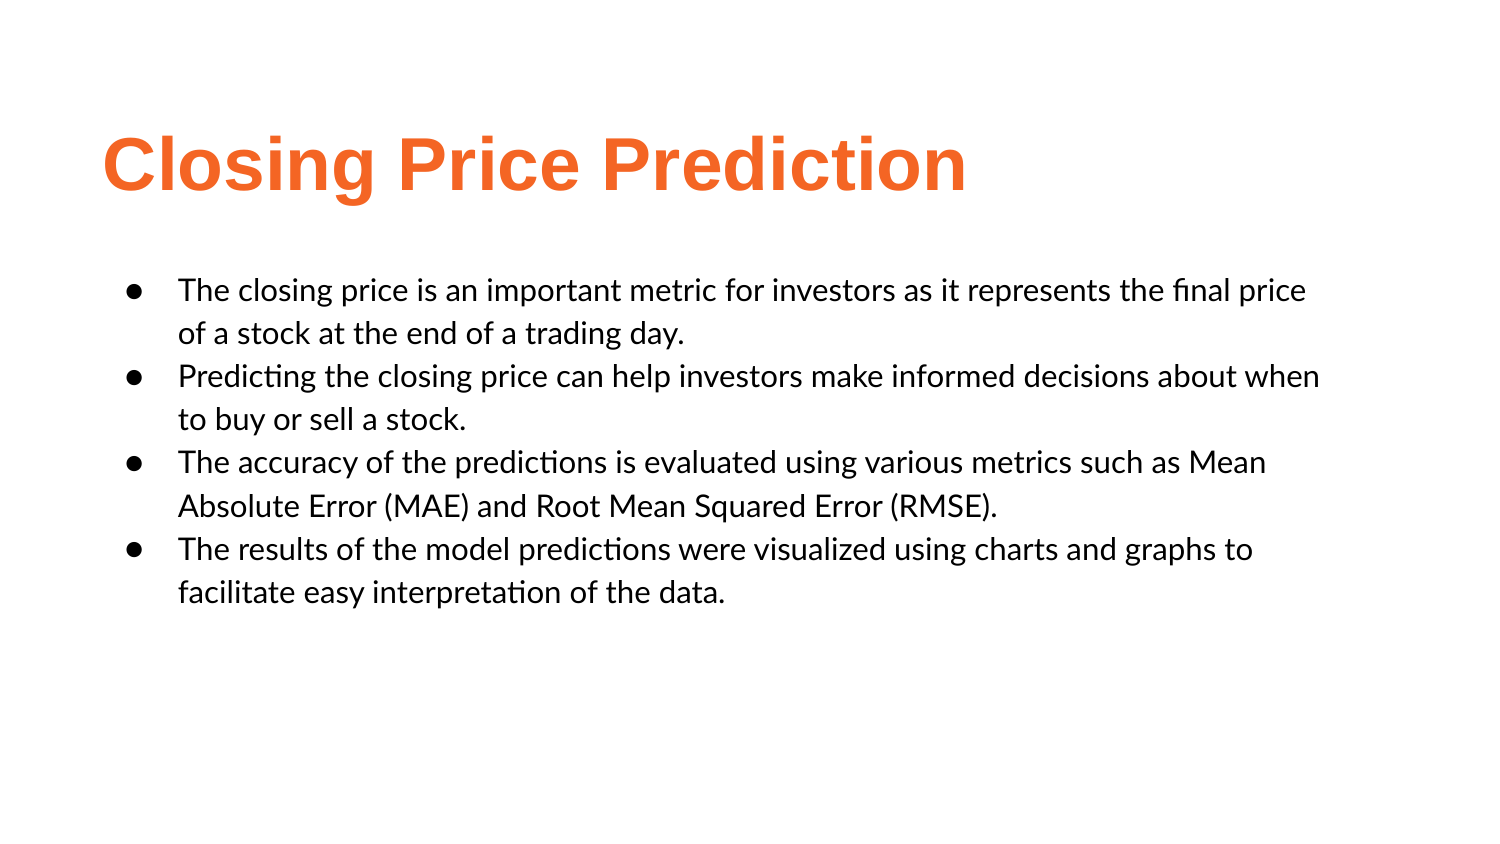

Closing Price Prediction
The closing price is an important metric for investors as it represents the final price of a stock at the end of a trading day.
Predicting the closing price can help investors make informed decisions about when to buy or sell a stock.
The accuracy of the predictions is evaluated using various metrics such as Mean Absolute Error (MAE) and Root Mean Squared Error (RMSE).
The results of the model predictions were visualized using charts and graphs to facilitate easy interpretation of the data.